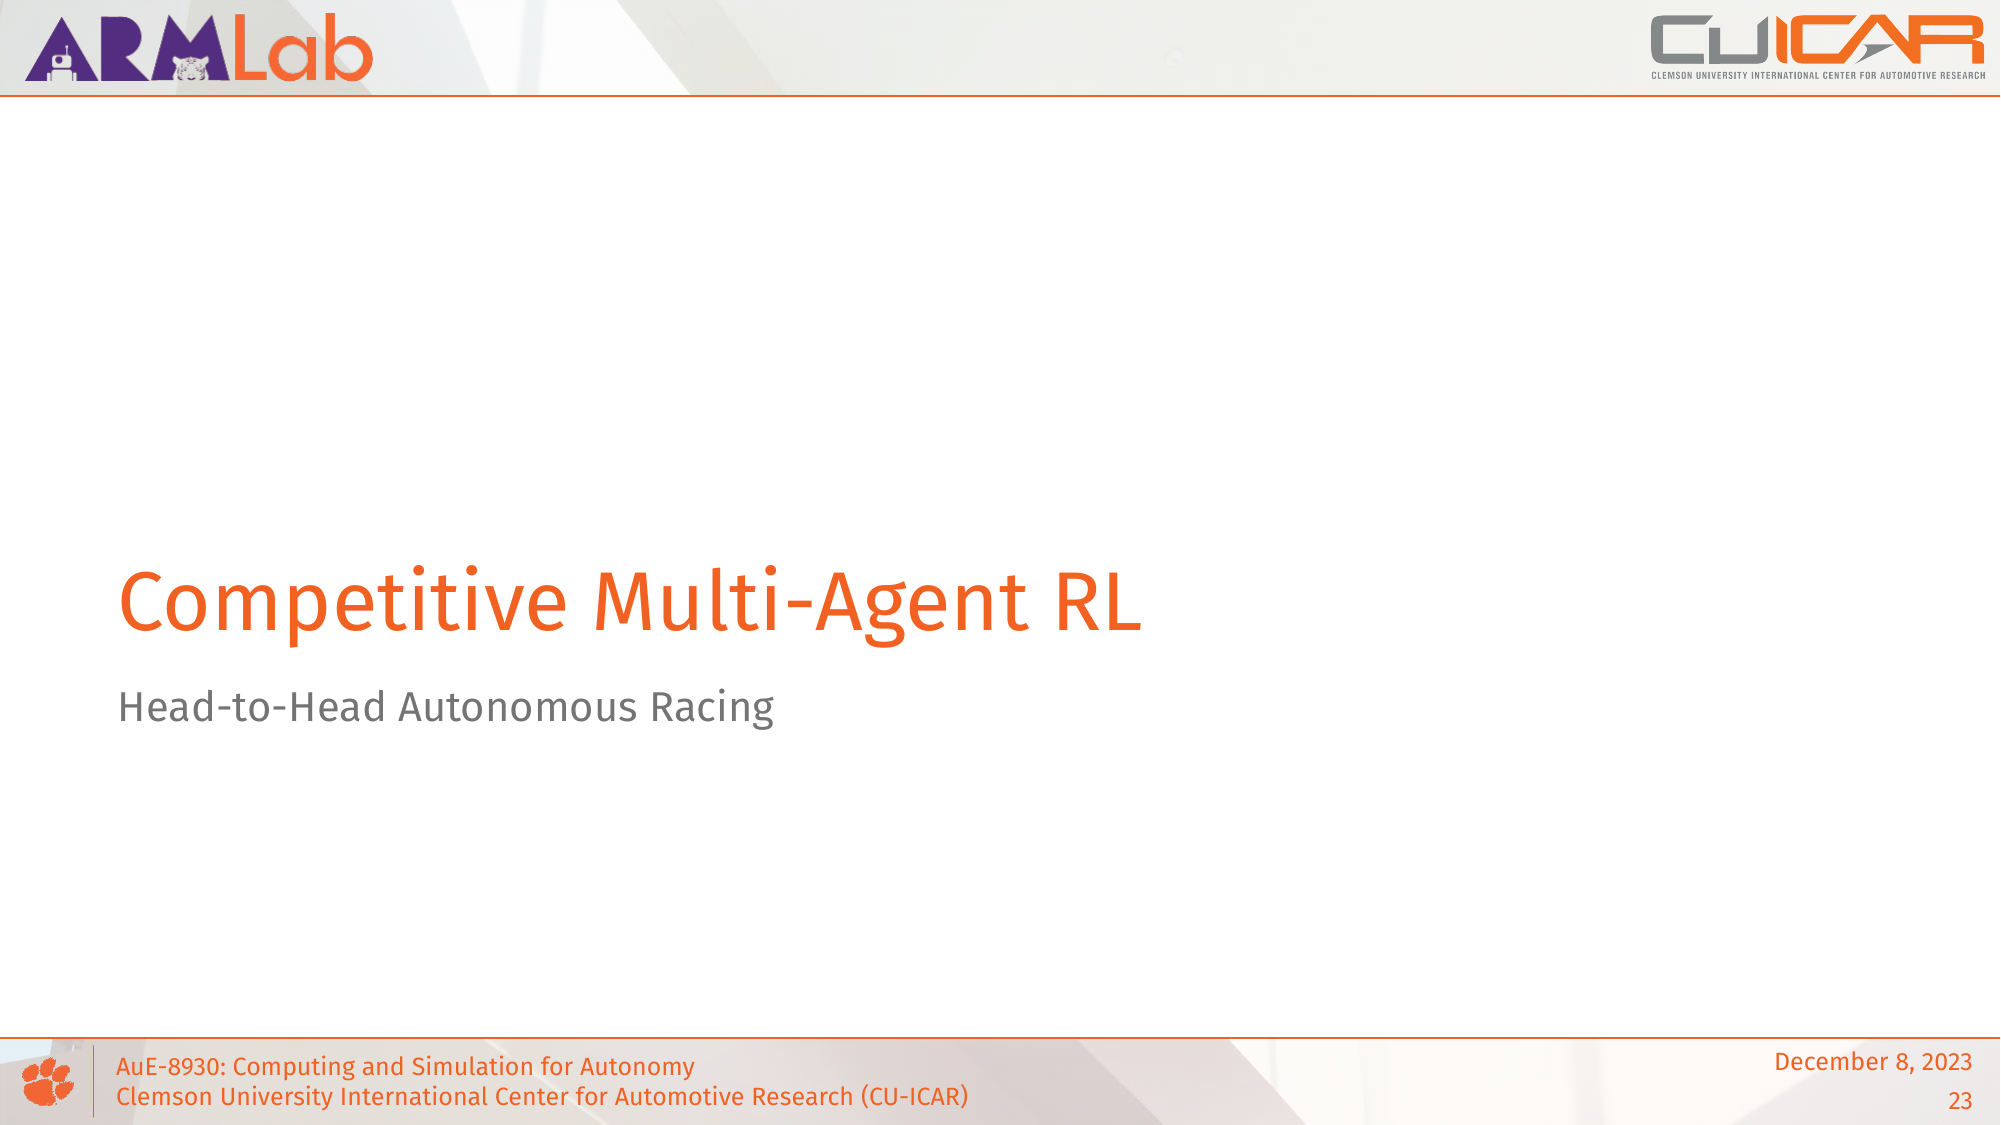

# Competitive Multi-Agent RL
Head-to-Head Autonomous Racing
December 8, 2023
23